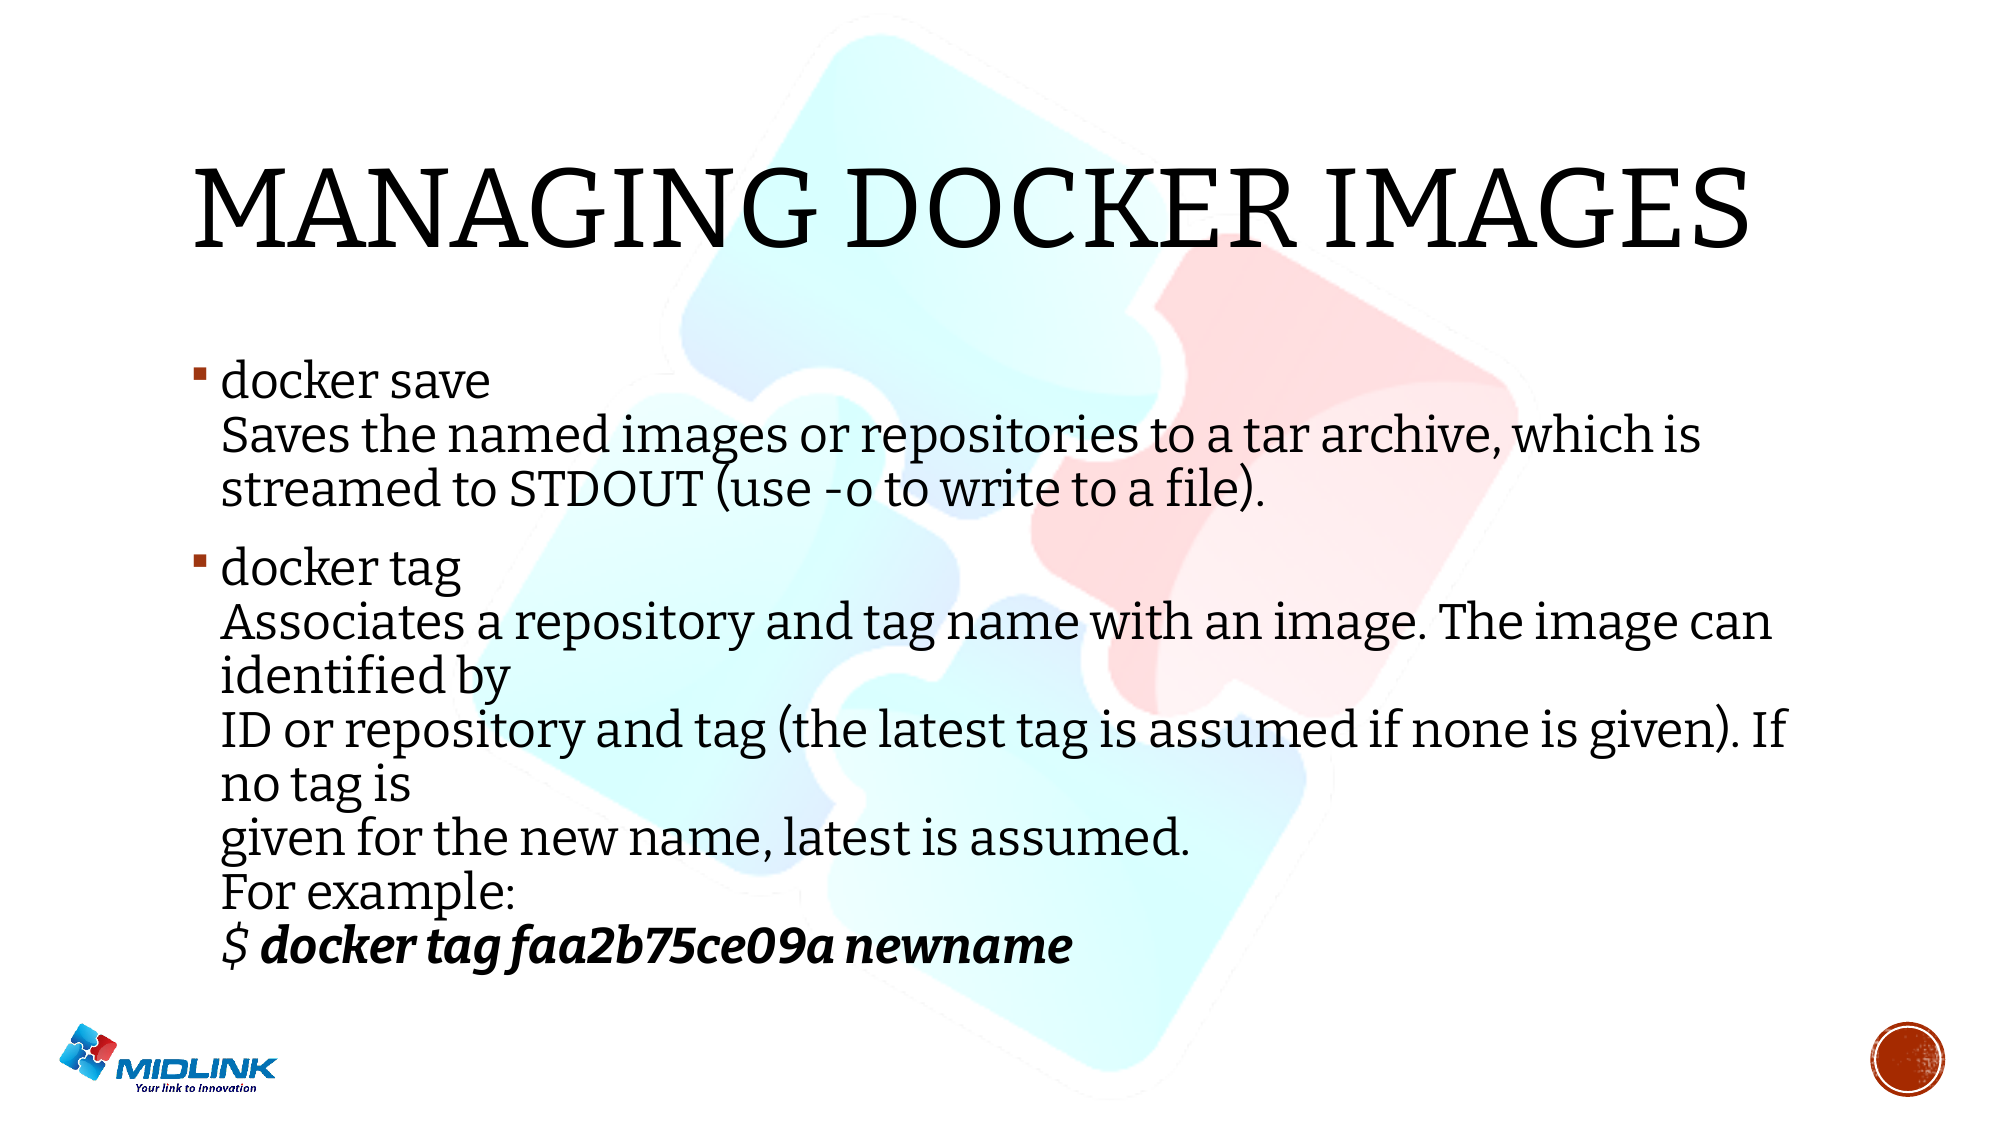

# Managing docker images
docker save
Saves the named images or repositories to a tar archive, which is streamed to STDOUT (use -o to write to a file).
docker tag
Associates a repository and tag name with an image. The image can identified by
ID or repository and tag (the latest tag is assumed if none is given). If no tag is
given for the new name, latest is assumed.
For example:
$ docker tag faa2b75ce09a newname